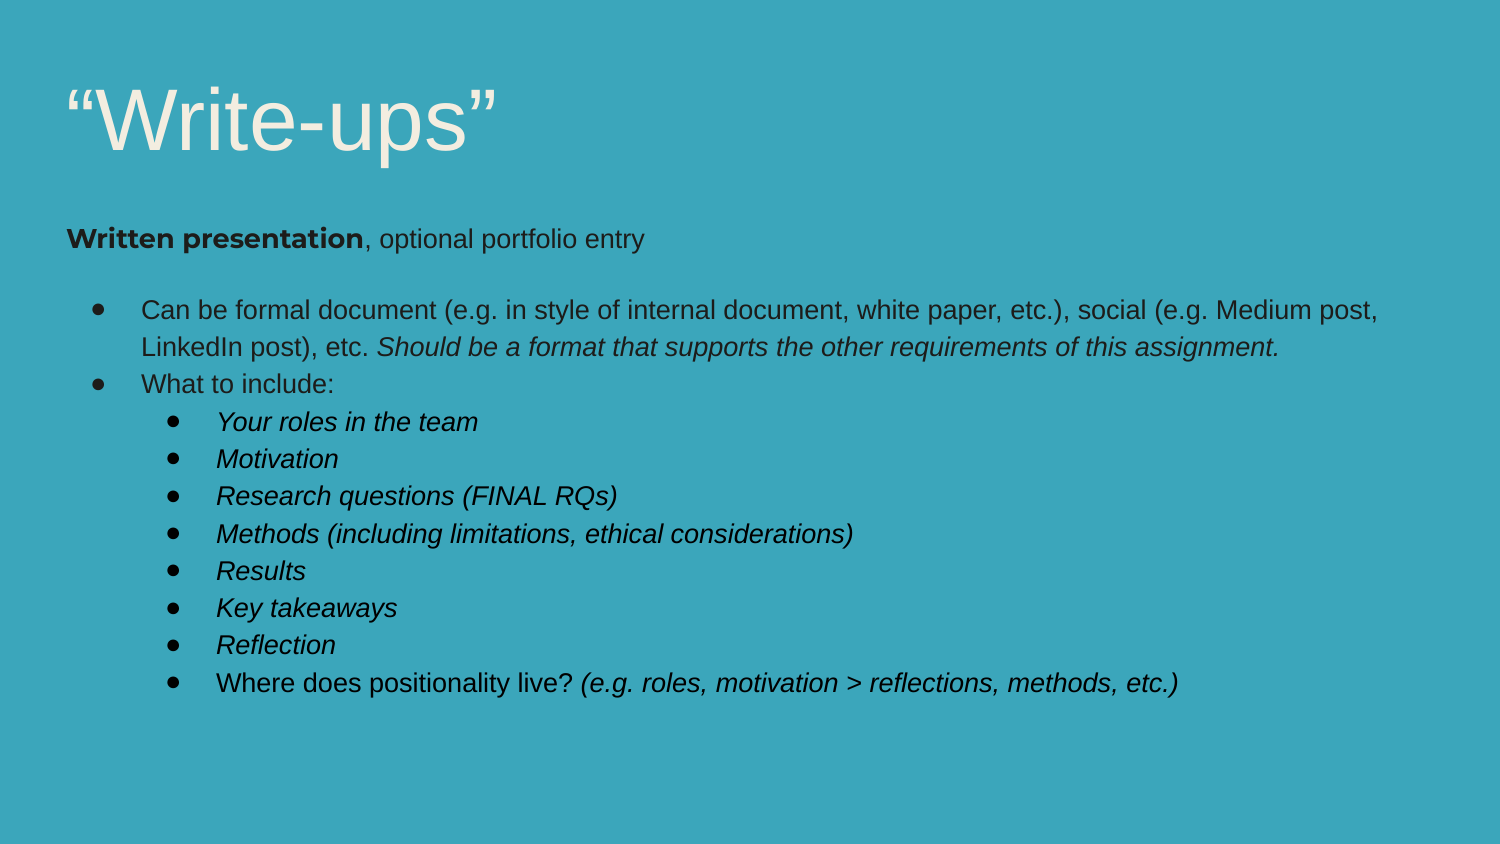

# “Write-ups”
Written presentation, optional portfolio entry
Can be formal document (e.g. in style of internal document, white paper, etc.), social (e.g. Medium post, LinkedIn post), etc. Should be a format that supports the other requirements of this assignment.
What to include:
Your roles in the team
Motivation
Research questions (FINAL RQs)
Methods (including limitations, ethical considerations)
Results
Key takeaways
Reflection
Where does positionality live? (e.g. roles, motivation > reflections, methods, etc.)